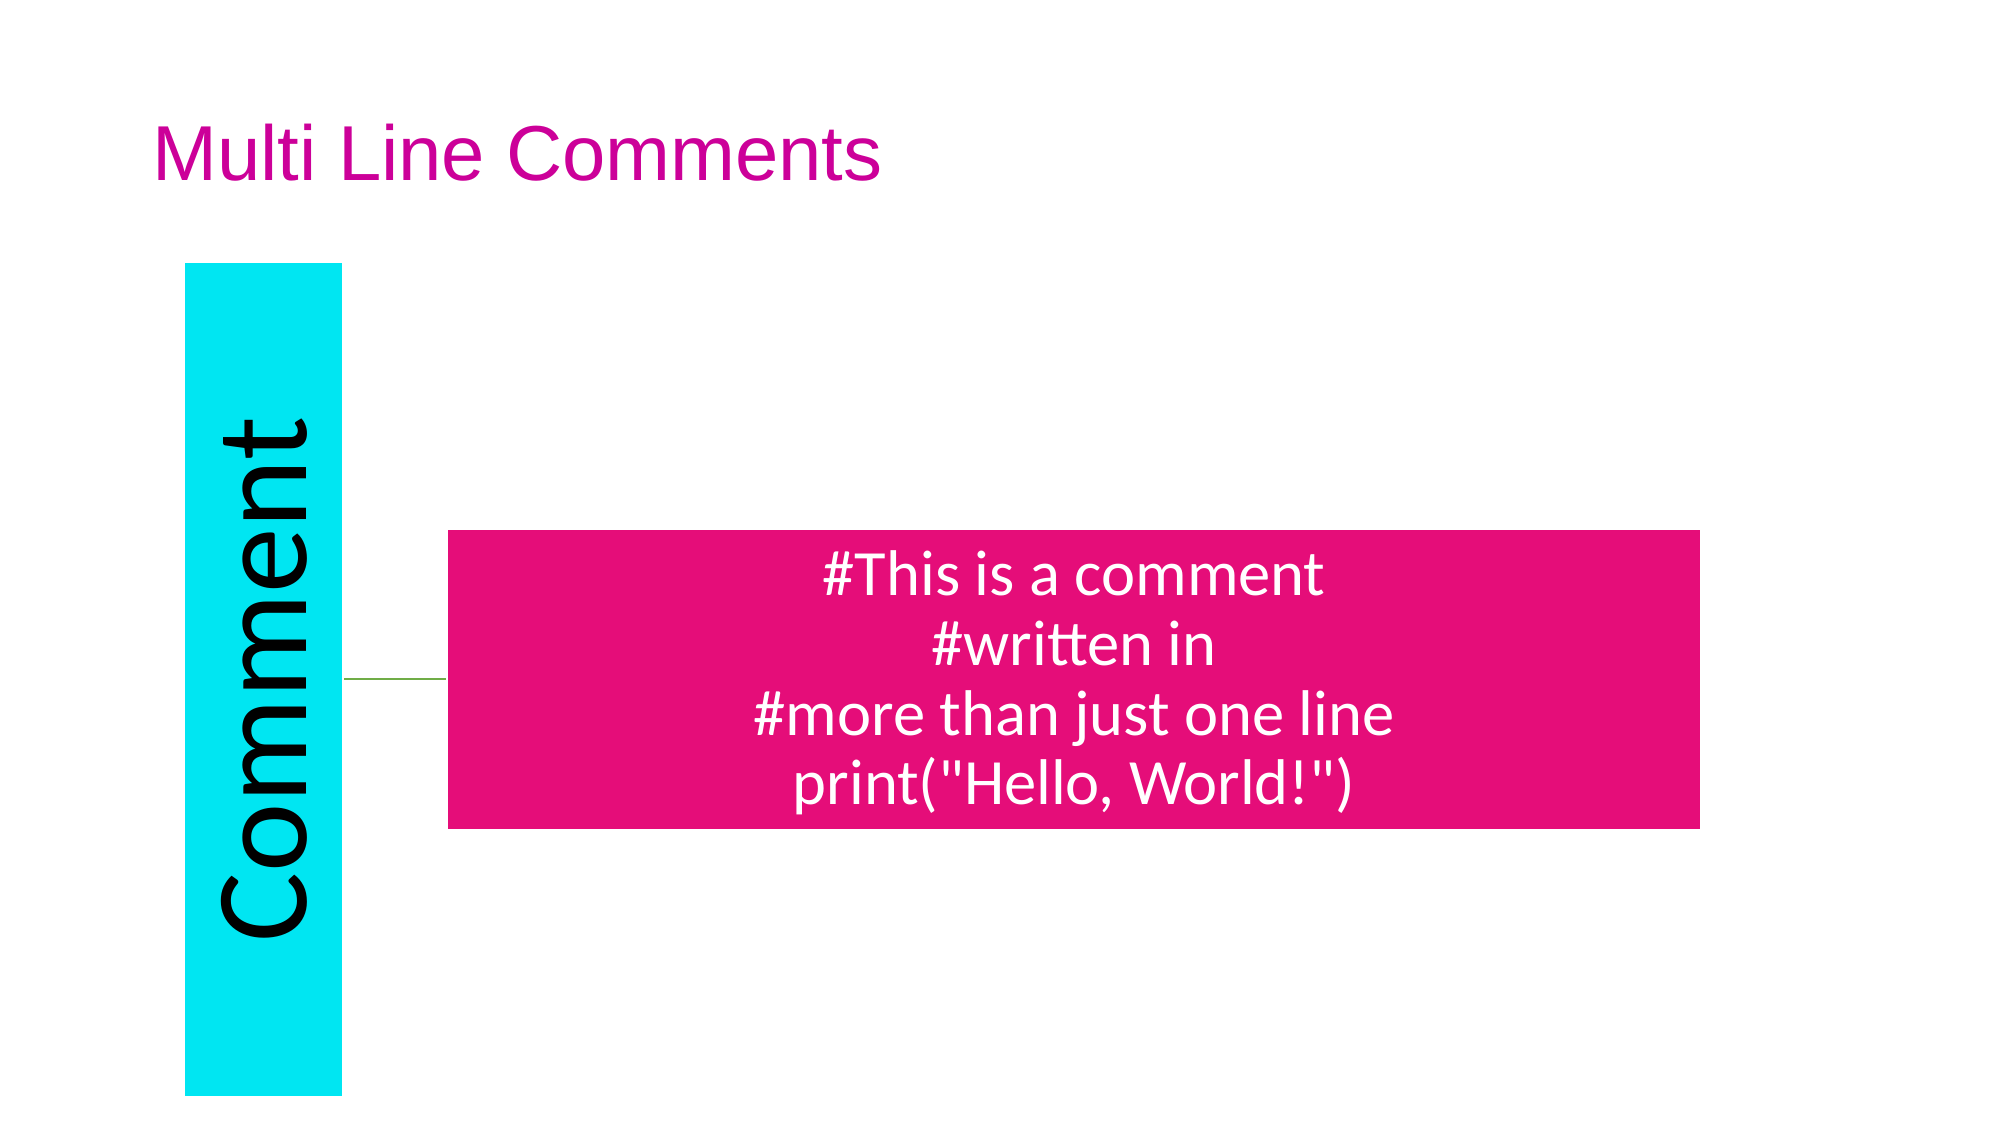

# Multi Line Comments

Comment
#This is a comment
#written in
#more than just one line
print("Hello, World!")